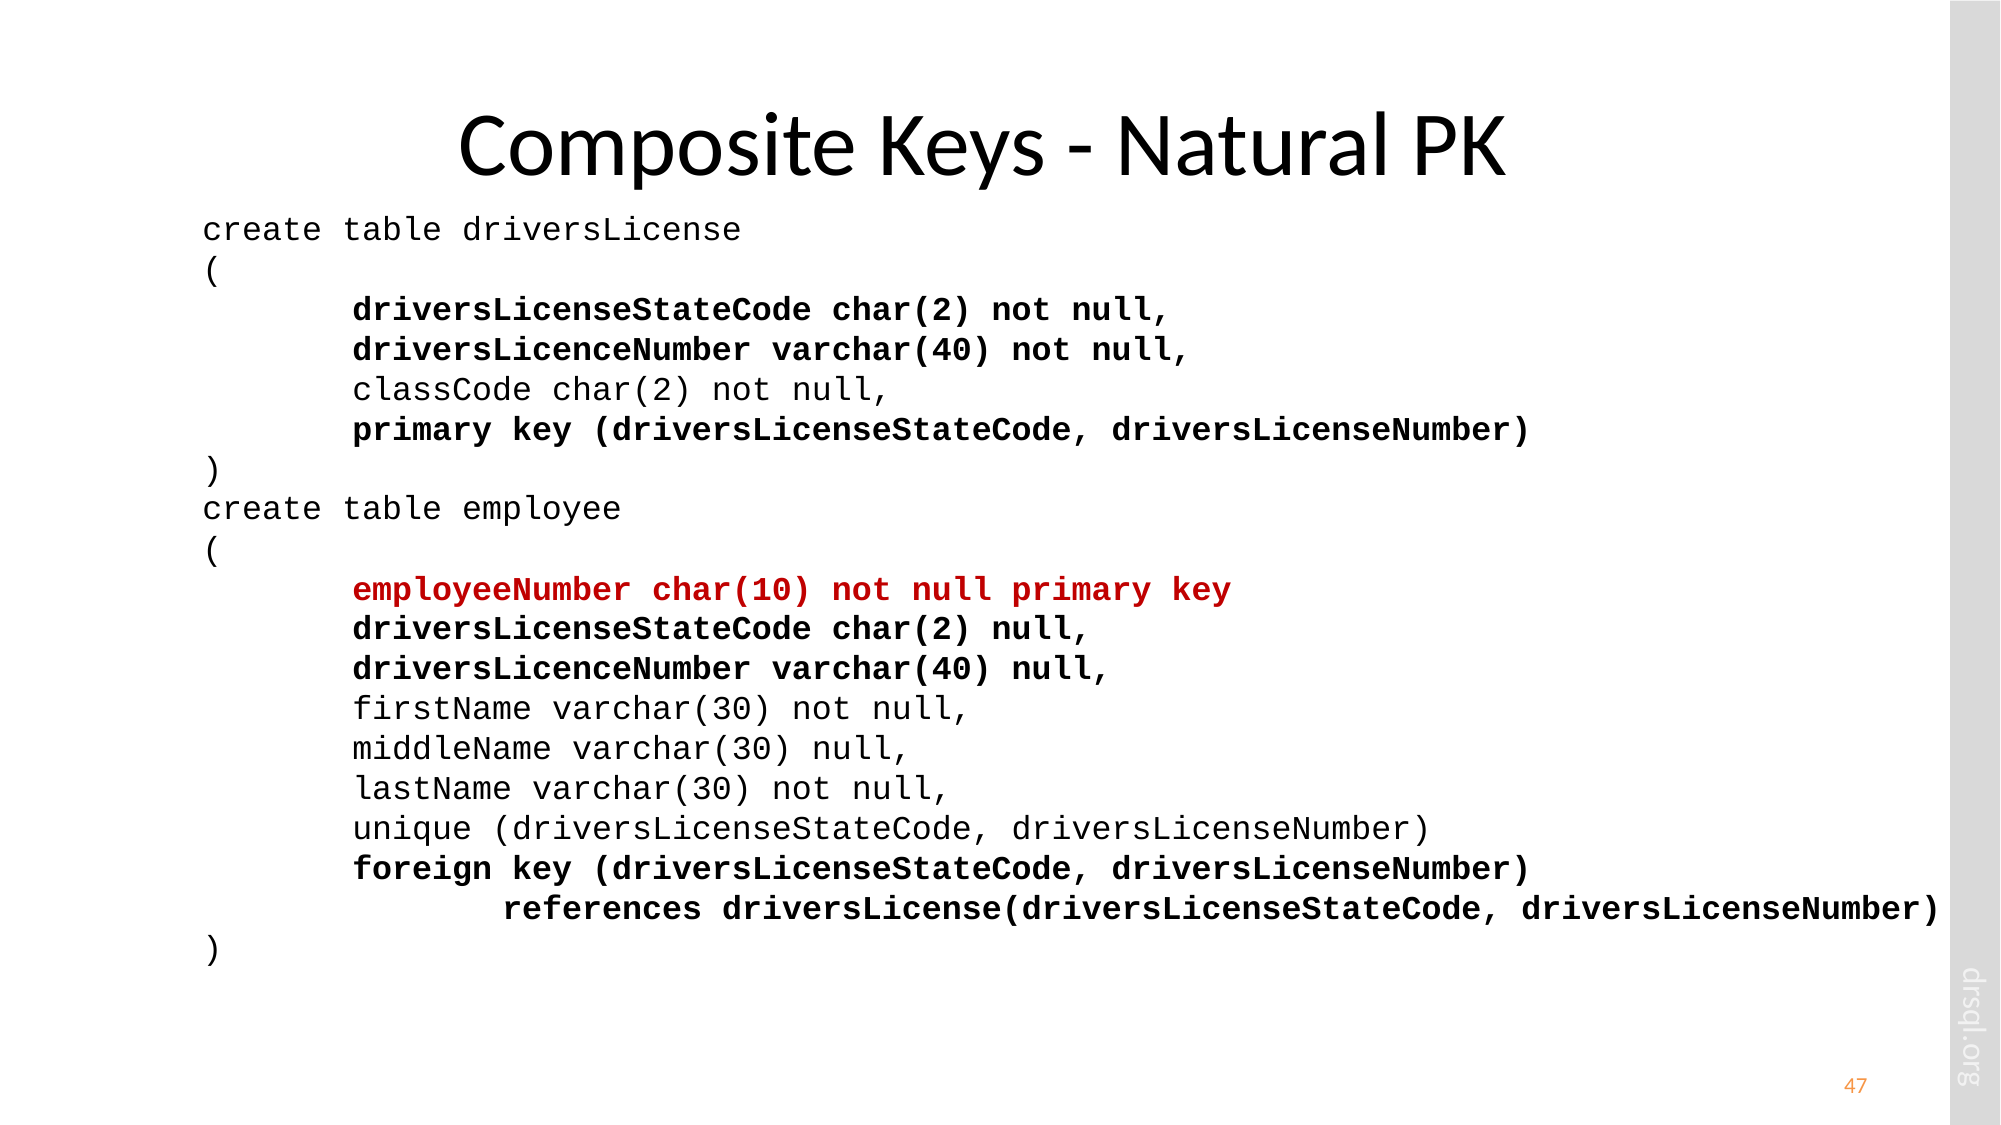

# Composite Keys - Natural PK
create table driversLicense
(
	driversLicenseStateCode char(2) not null,
	driversLicenceNumber varchar(40) not null,
	classCode char(2) not null,
	primary key (driversLicenseStateCode, driversLicenseNumber)
)
create table employee
(
	employeeNumber char(10) not null primary key
	driversLicenseStateCode char(2) null,
	driversLicenceNumber varchar(40) null,
	firstName varchar(30) not null,
	middleName varchar(30) null,
	lastName varchar(30) not null,
	unique (driversLicenseStateCode, driversLicenseNumber)
	foreign key (driversLicenseStateCode, driversLicenseNumber)
               references driversLicense(driversLicenseStateCode, driversLicenseNumber)
)